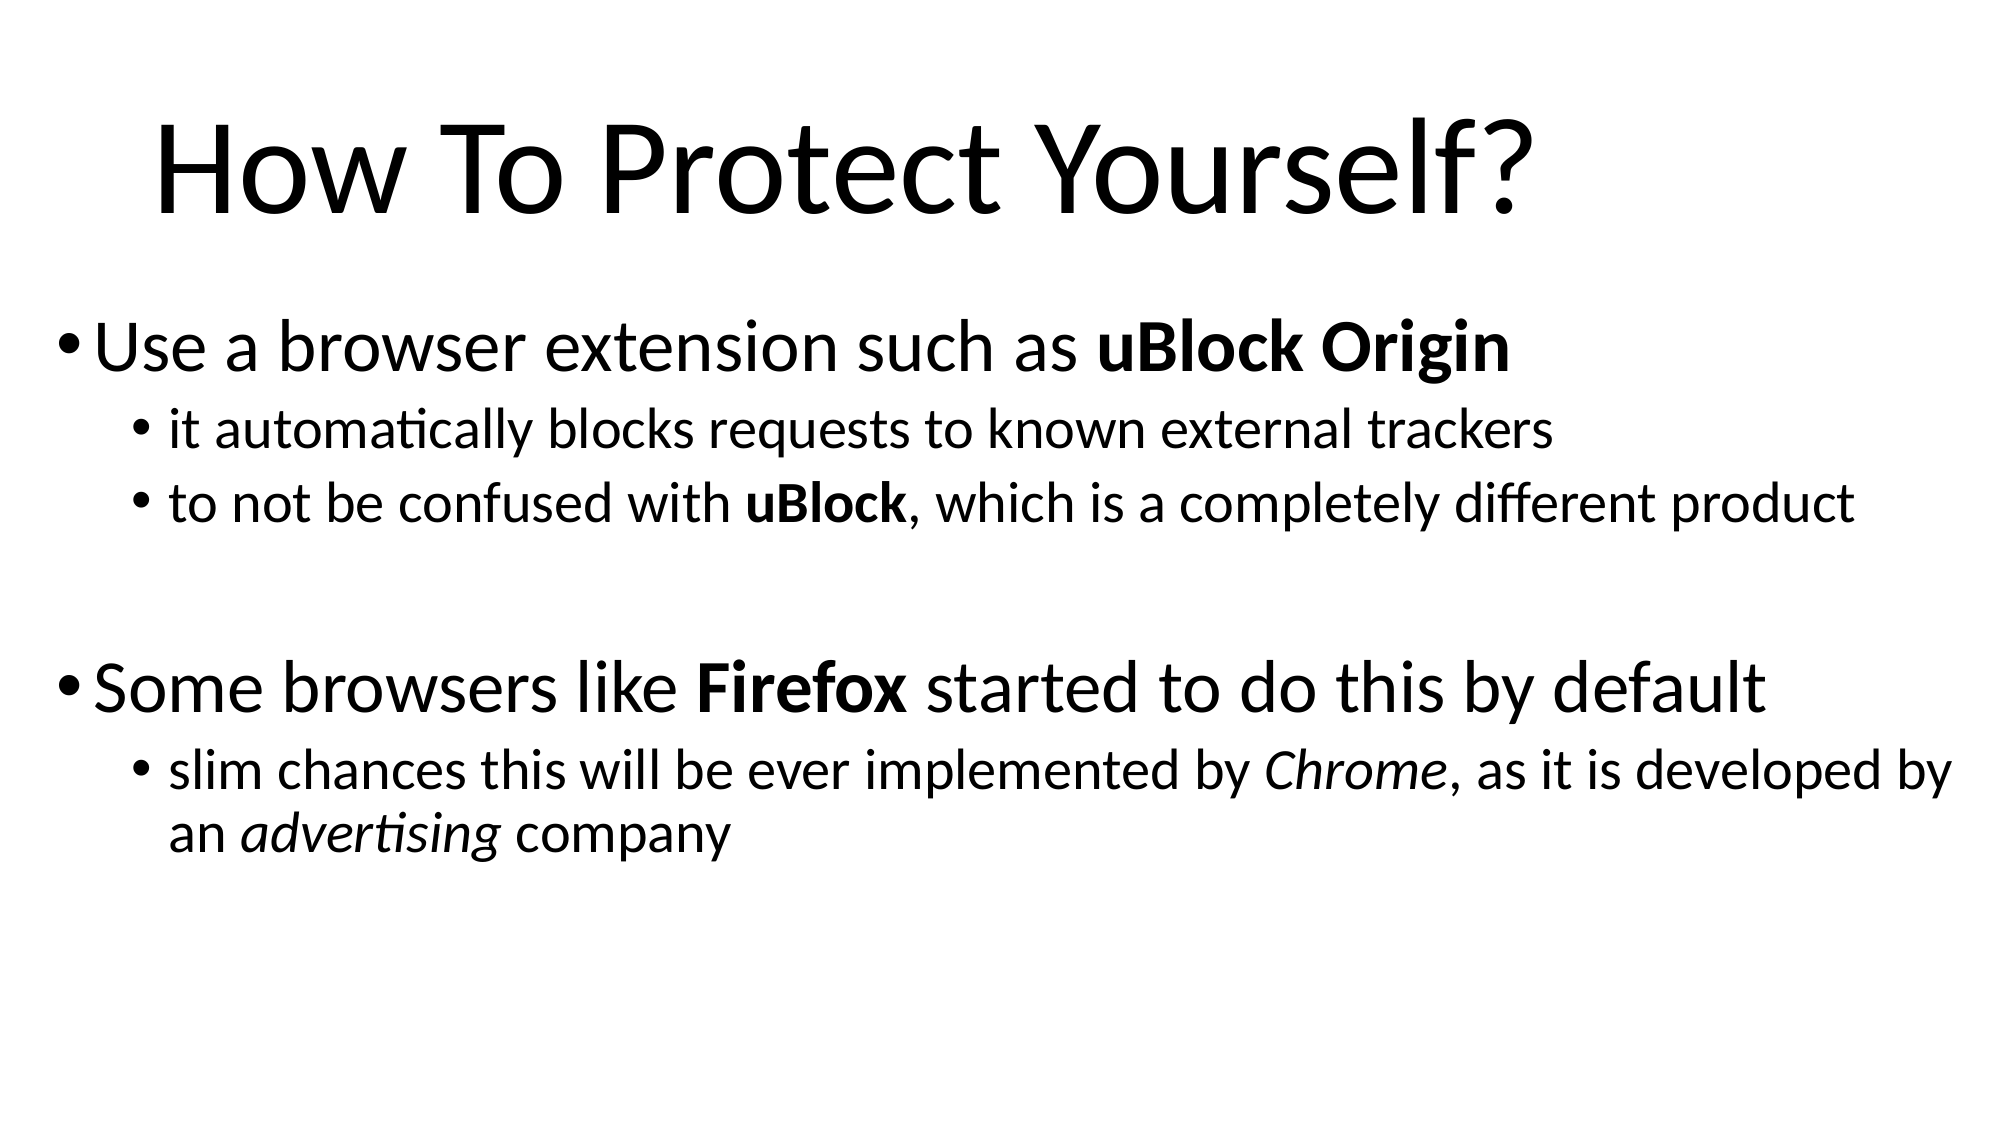

# How To Protect Yourself?
Use a browser extension such as uBlock Origin
it automatically blocks requests to known external trackers
to not be confused with uBlock, which is a completely different product

Some browsers like Firefox started to do this by default
slim chances this will be ever implemented by Chrome, as it is developed by an advertising company